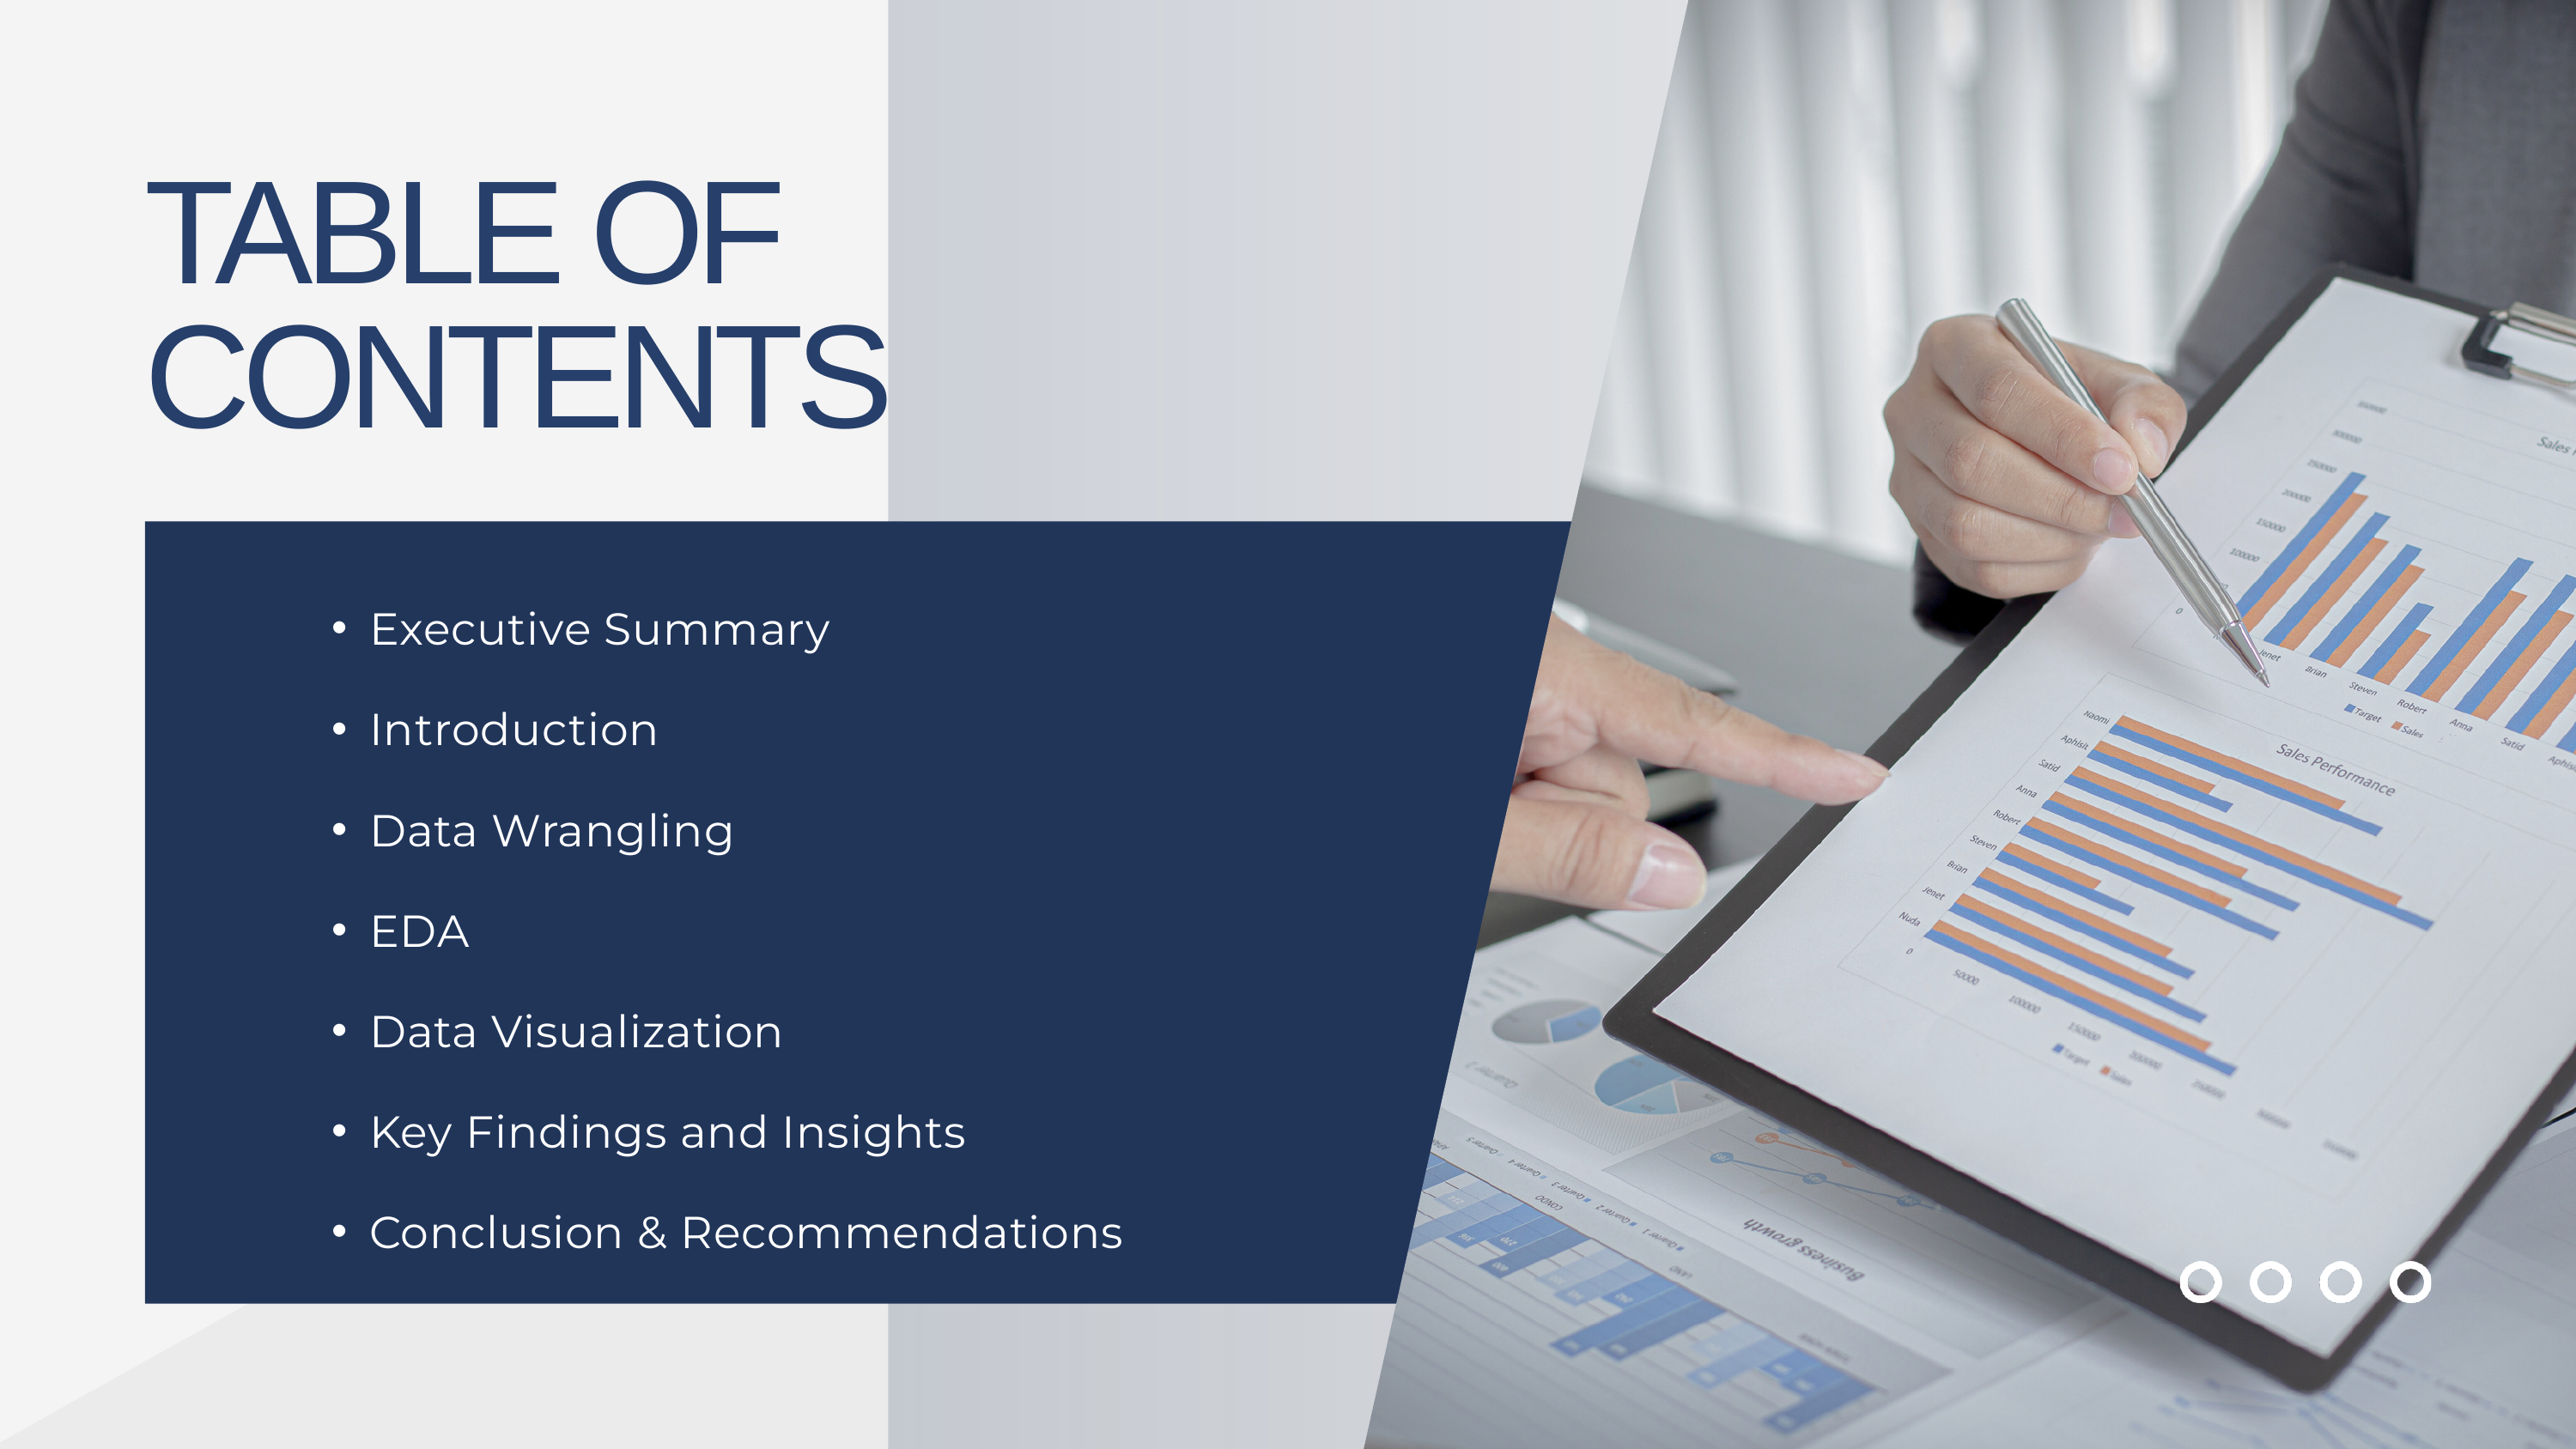

TABLE OF CONTENTS

Executive Summary
Introduction
Data Wrangling
EDA
Data Visualization
Key Findings and Insights
Conclusion & Recommendations